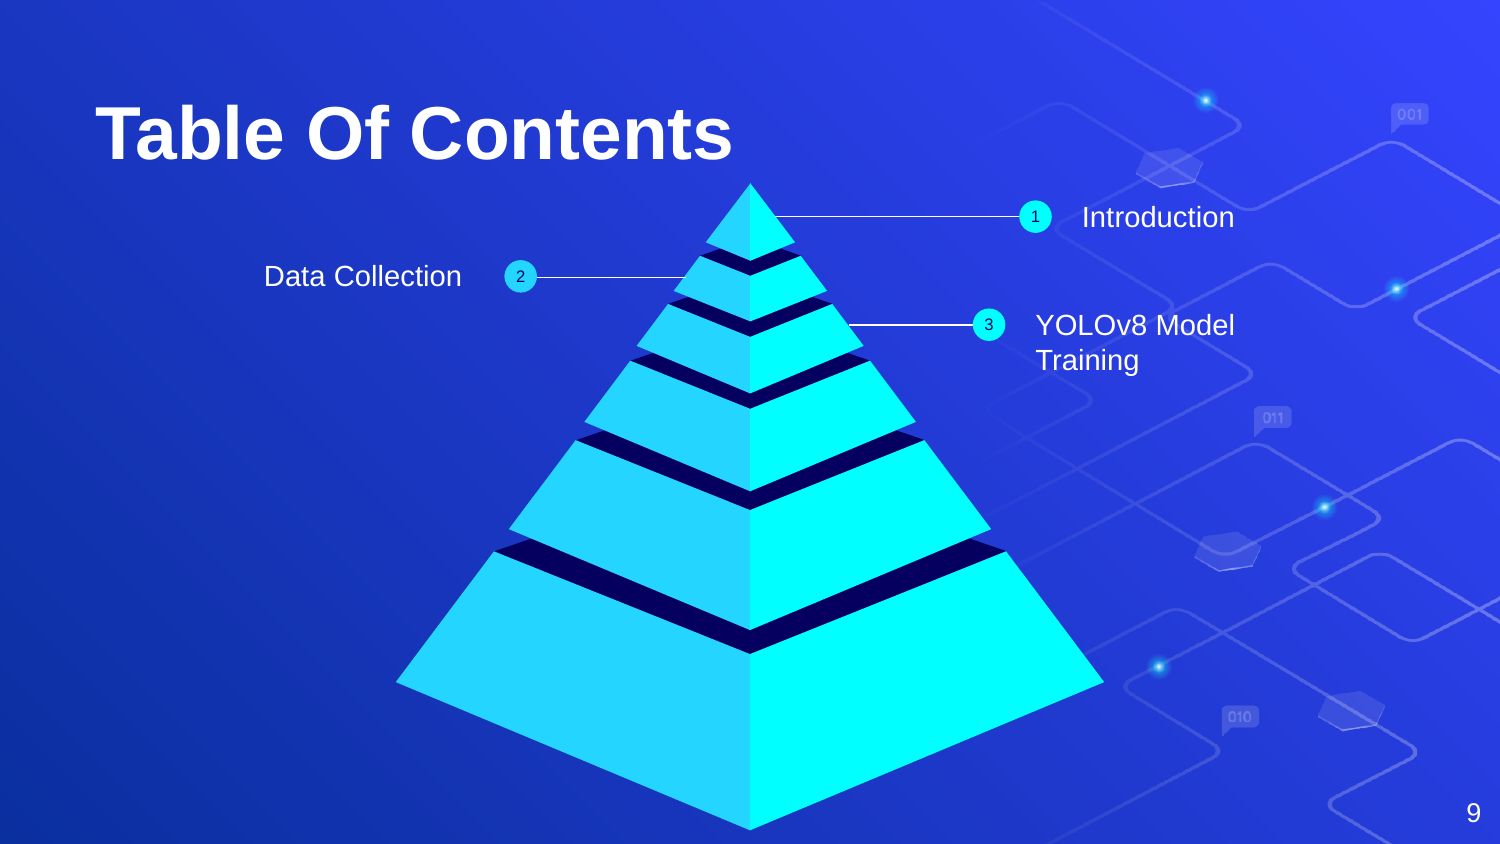

# Table Of Contents

Introduction
1

2

Data Collection
3

YOLOv8 Model Training
9